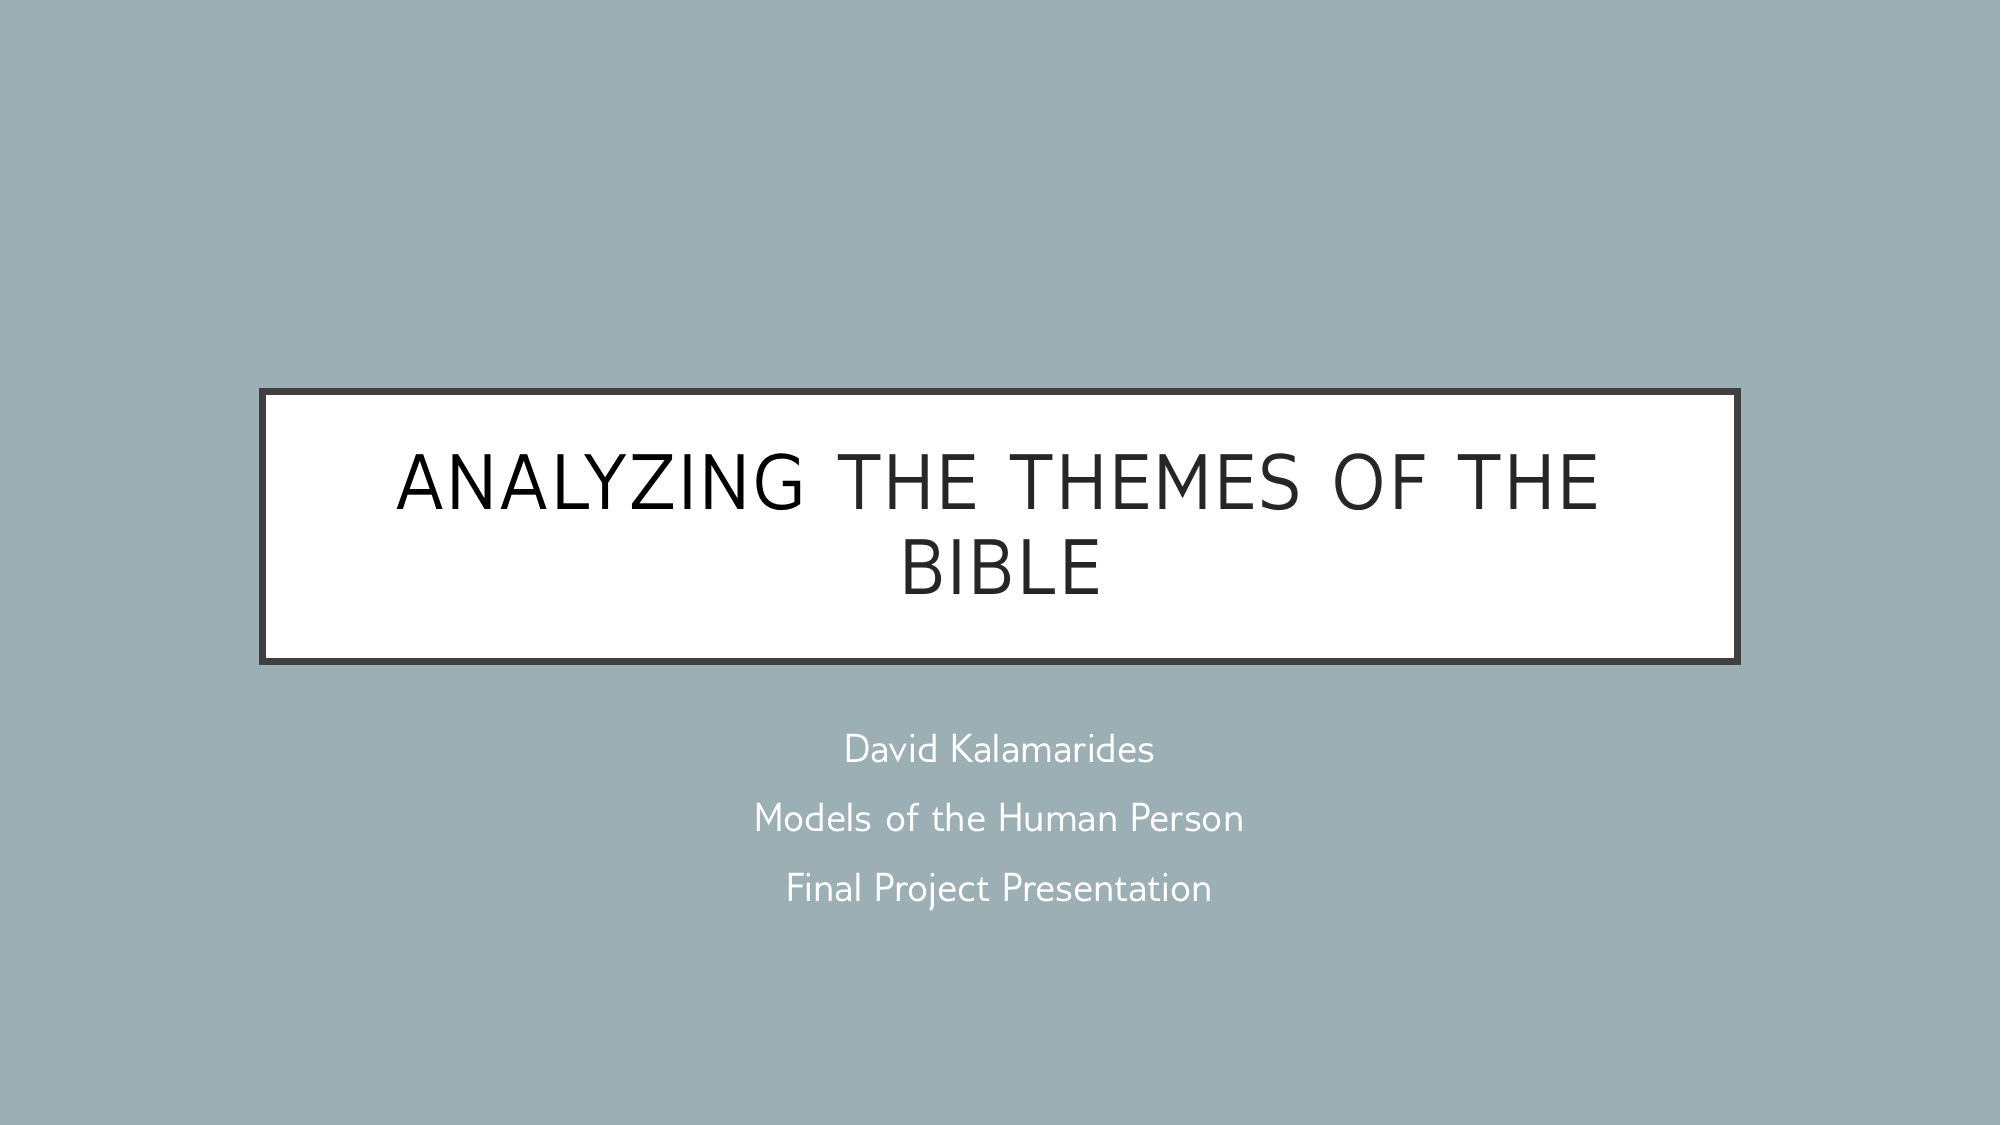

# Analyzing the Themes of the Bible
David Kalamarides
Models of the Human Person
Final Project Presentation